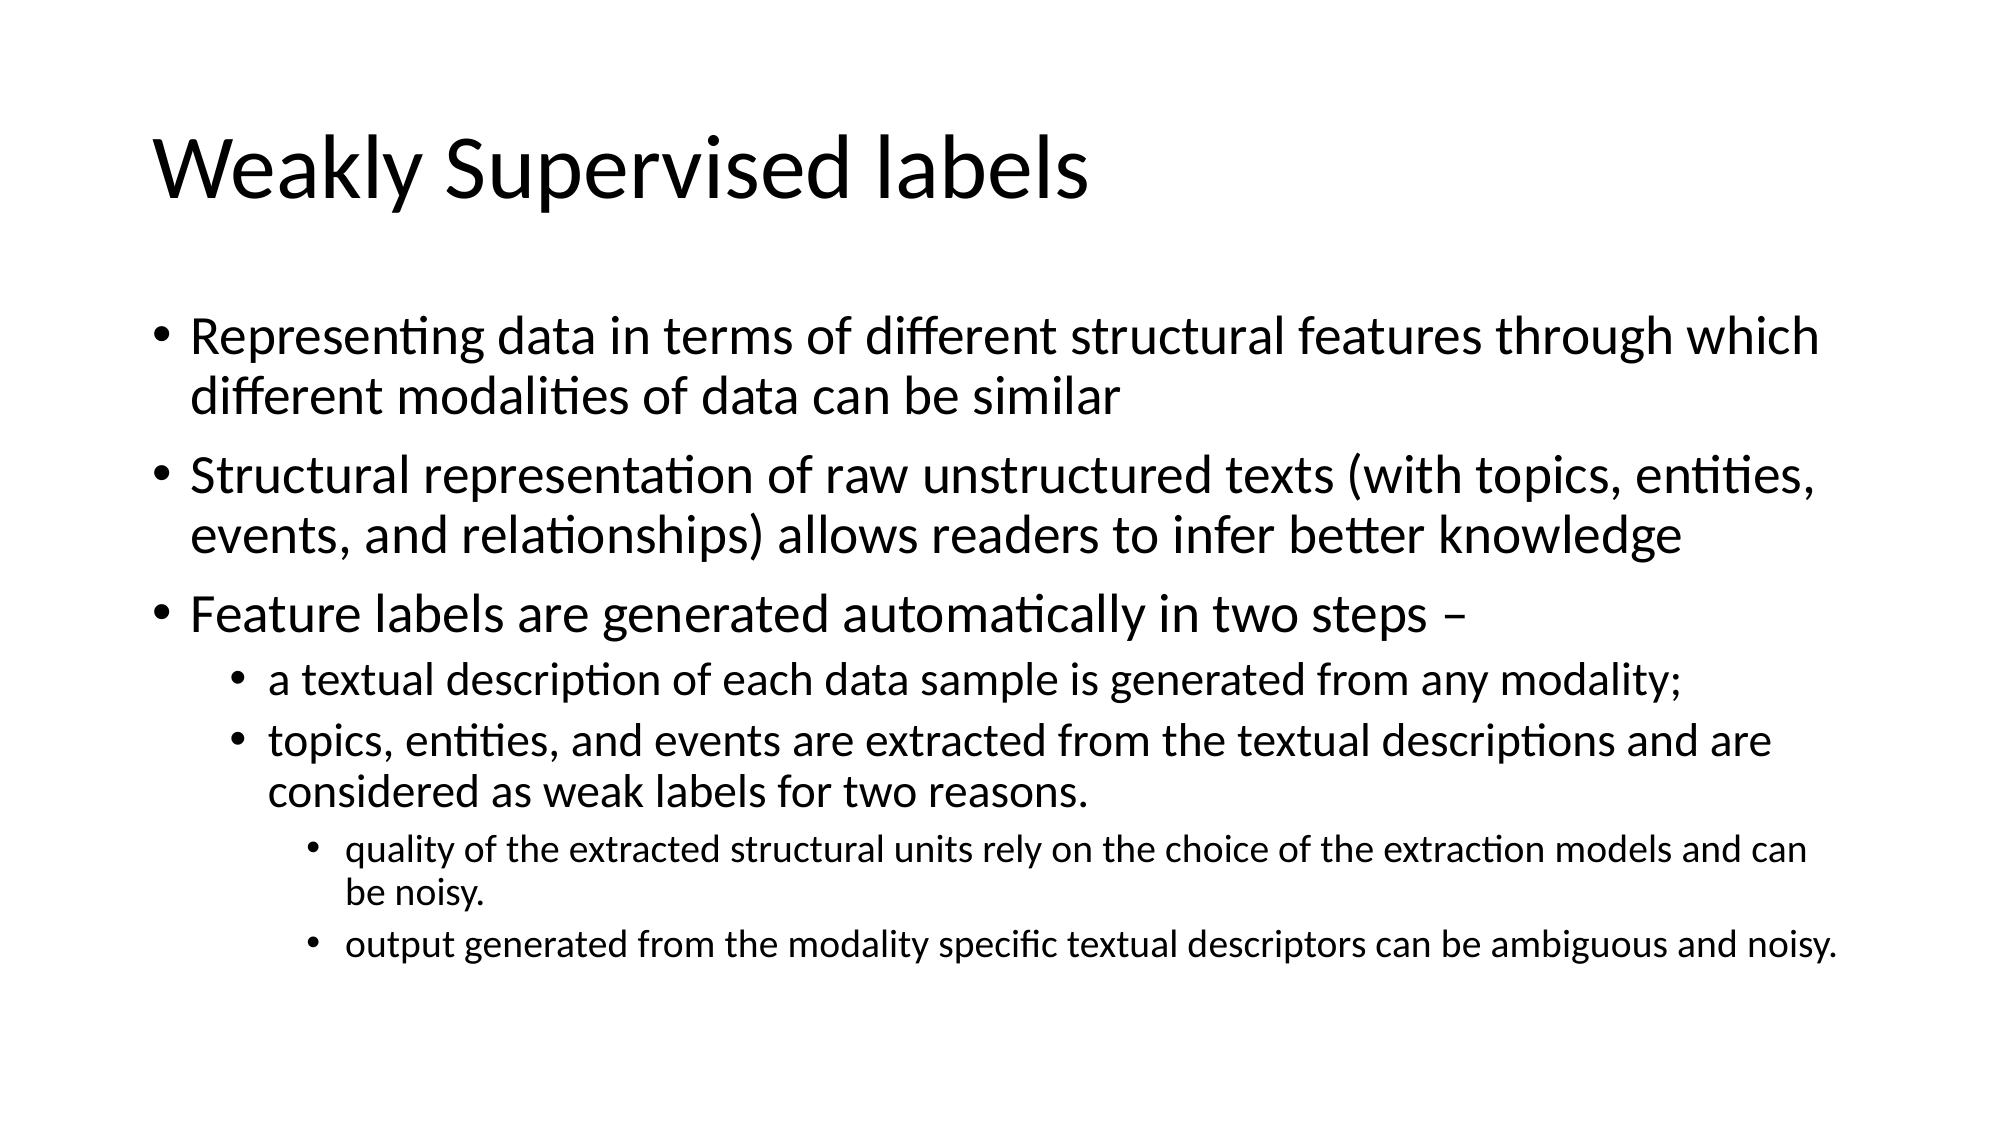

# Weakly Supervised labels
Representing data in terms of different structural features through which different modalities of data can be similar
Structural representation of raw unstructured texts (with topics, entities, events, and relationships) allows readers to infer better knowledge
Feature labels are generated automatically in two steps –
a textual description of each data sample is generated from any modality;
topics, entities, and events are extracted from the textual descriptions and are considered as weak labels for two reasons.
quality of the extracted structural units rely on the choice of the extraction models and can be noisy.
output generated from the modality specific textual descriptors can be ambiguous and noisy.